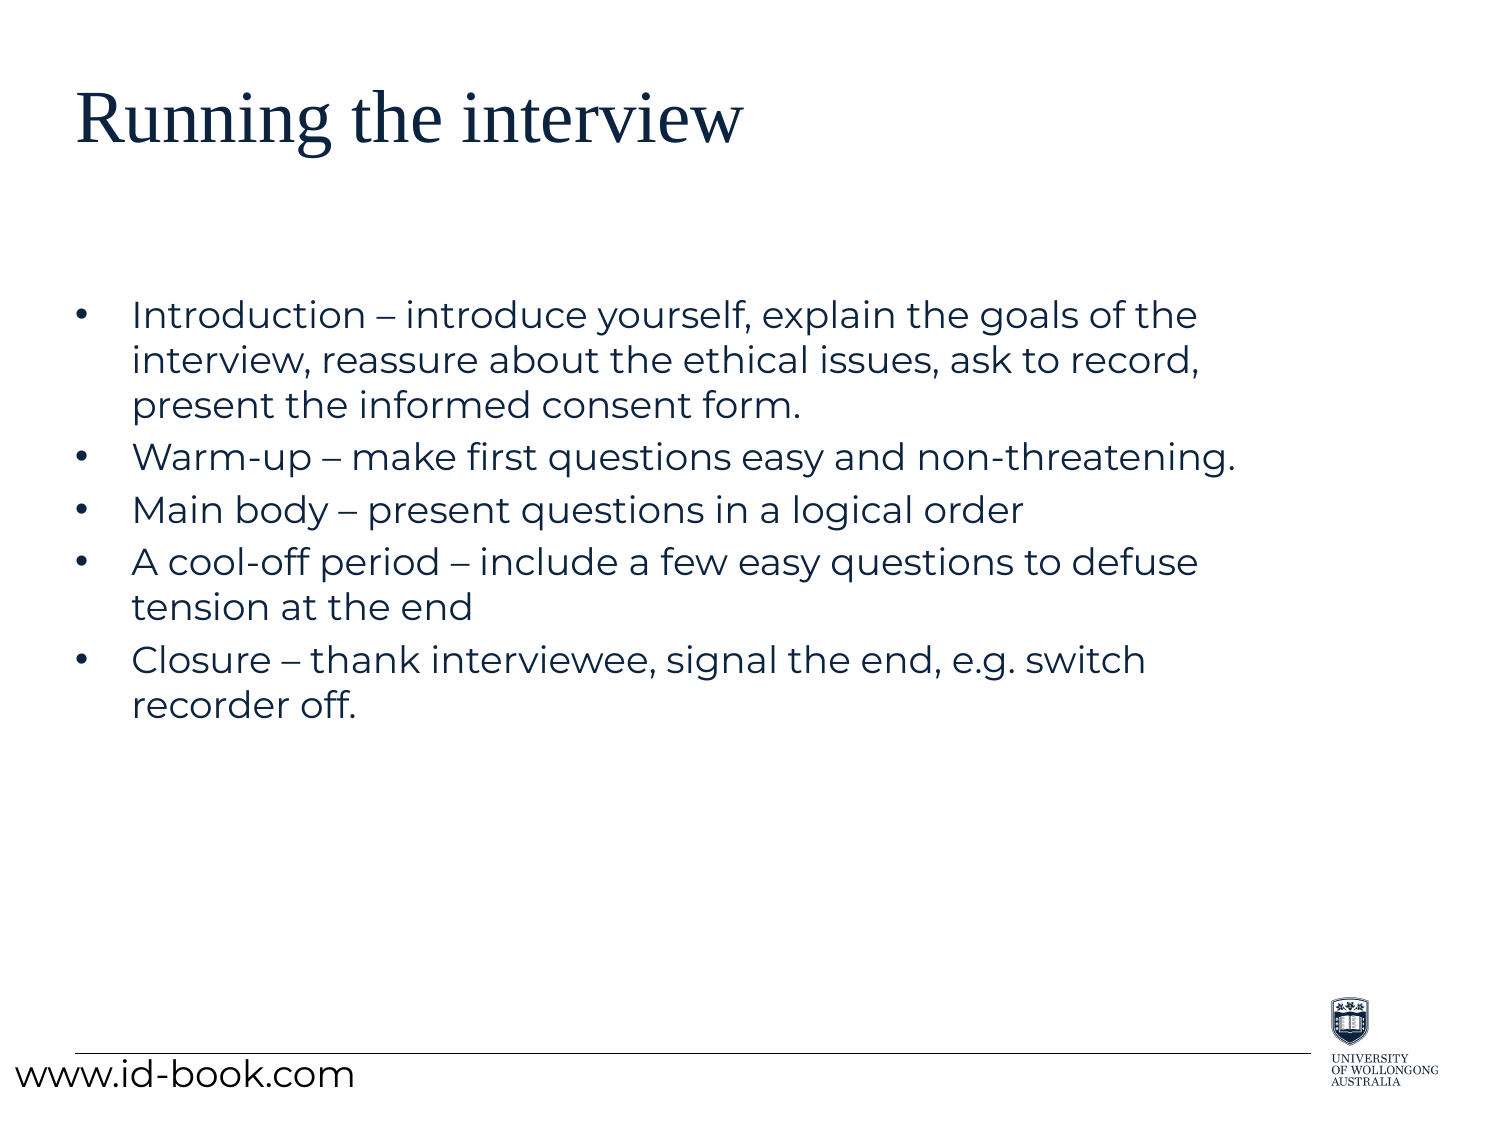

# Running the interview

Introduction – introduce yourself, explain the goals of the interview, reassure about the ethical issues, ask to record, present the informed consent form.
Warm-up – make first questions easy and non-threatening.
Main body – present questions in a logical order
A cool-off period – include a few easy questions to defuse tension at the end
Closure – thank interviewee, signal the end, e.g. switch recorder off.
www.id-book.com